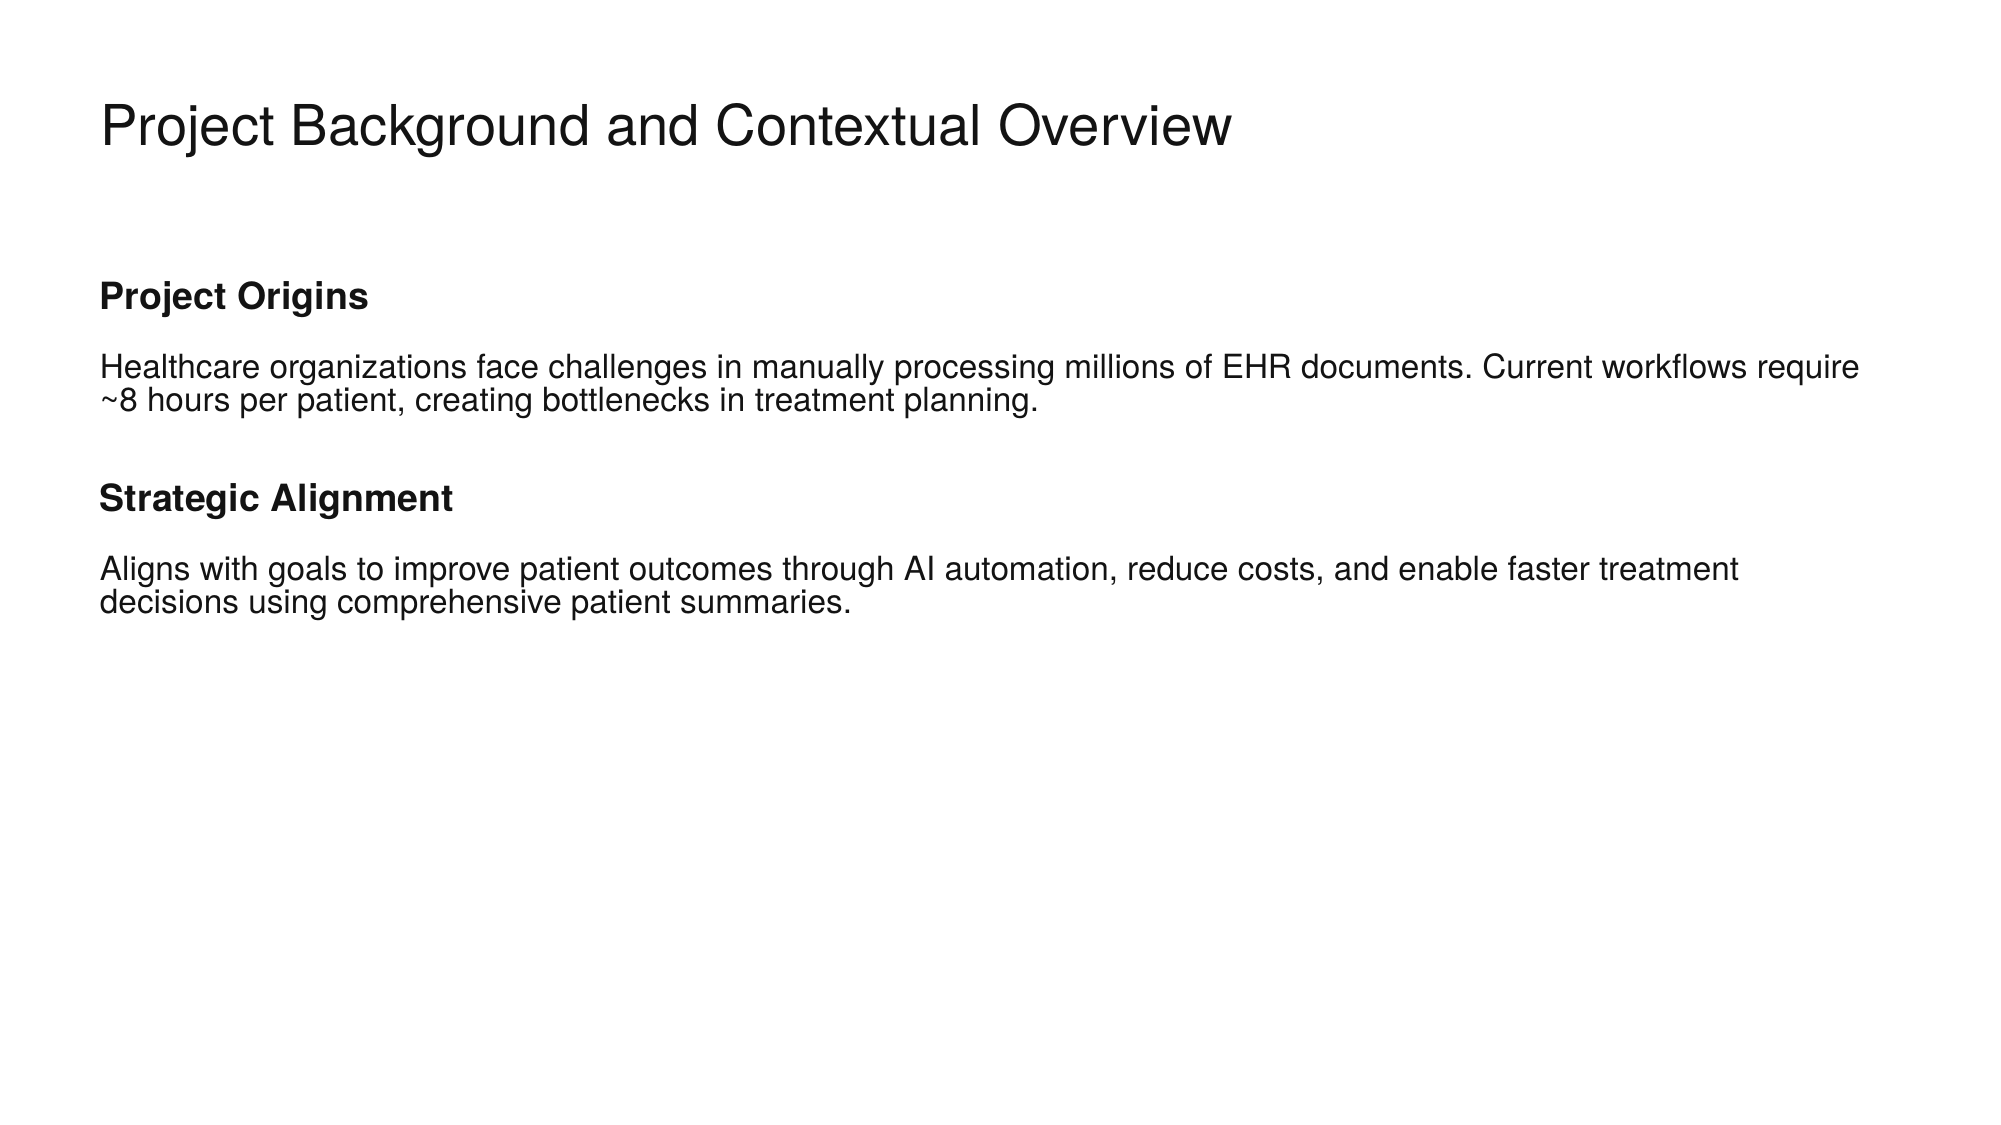

# Project Background and Contextual Overview
Project Origins
Healthcare organizations face challenges in manually processing millions of EHR documents. Current workflows require ~8 hours per patient, creating bottlenecks in treatment planning.
Strategic Alignment
Aligns with goals to improve patient outcomes through AI automation, reduce costs, and enable faster treatment decisions using comprehensive patient summaries.